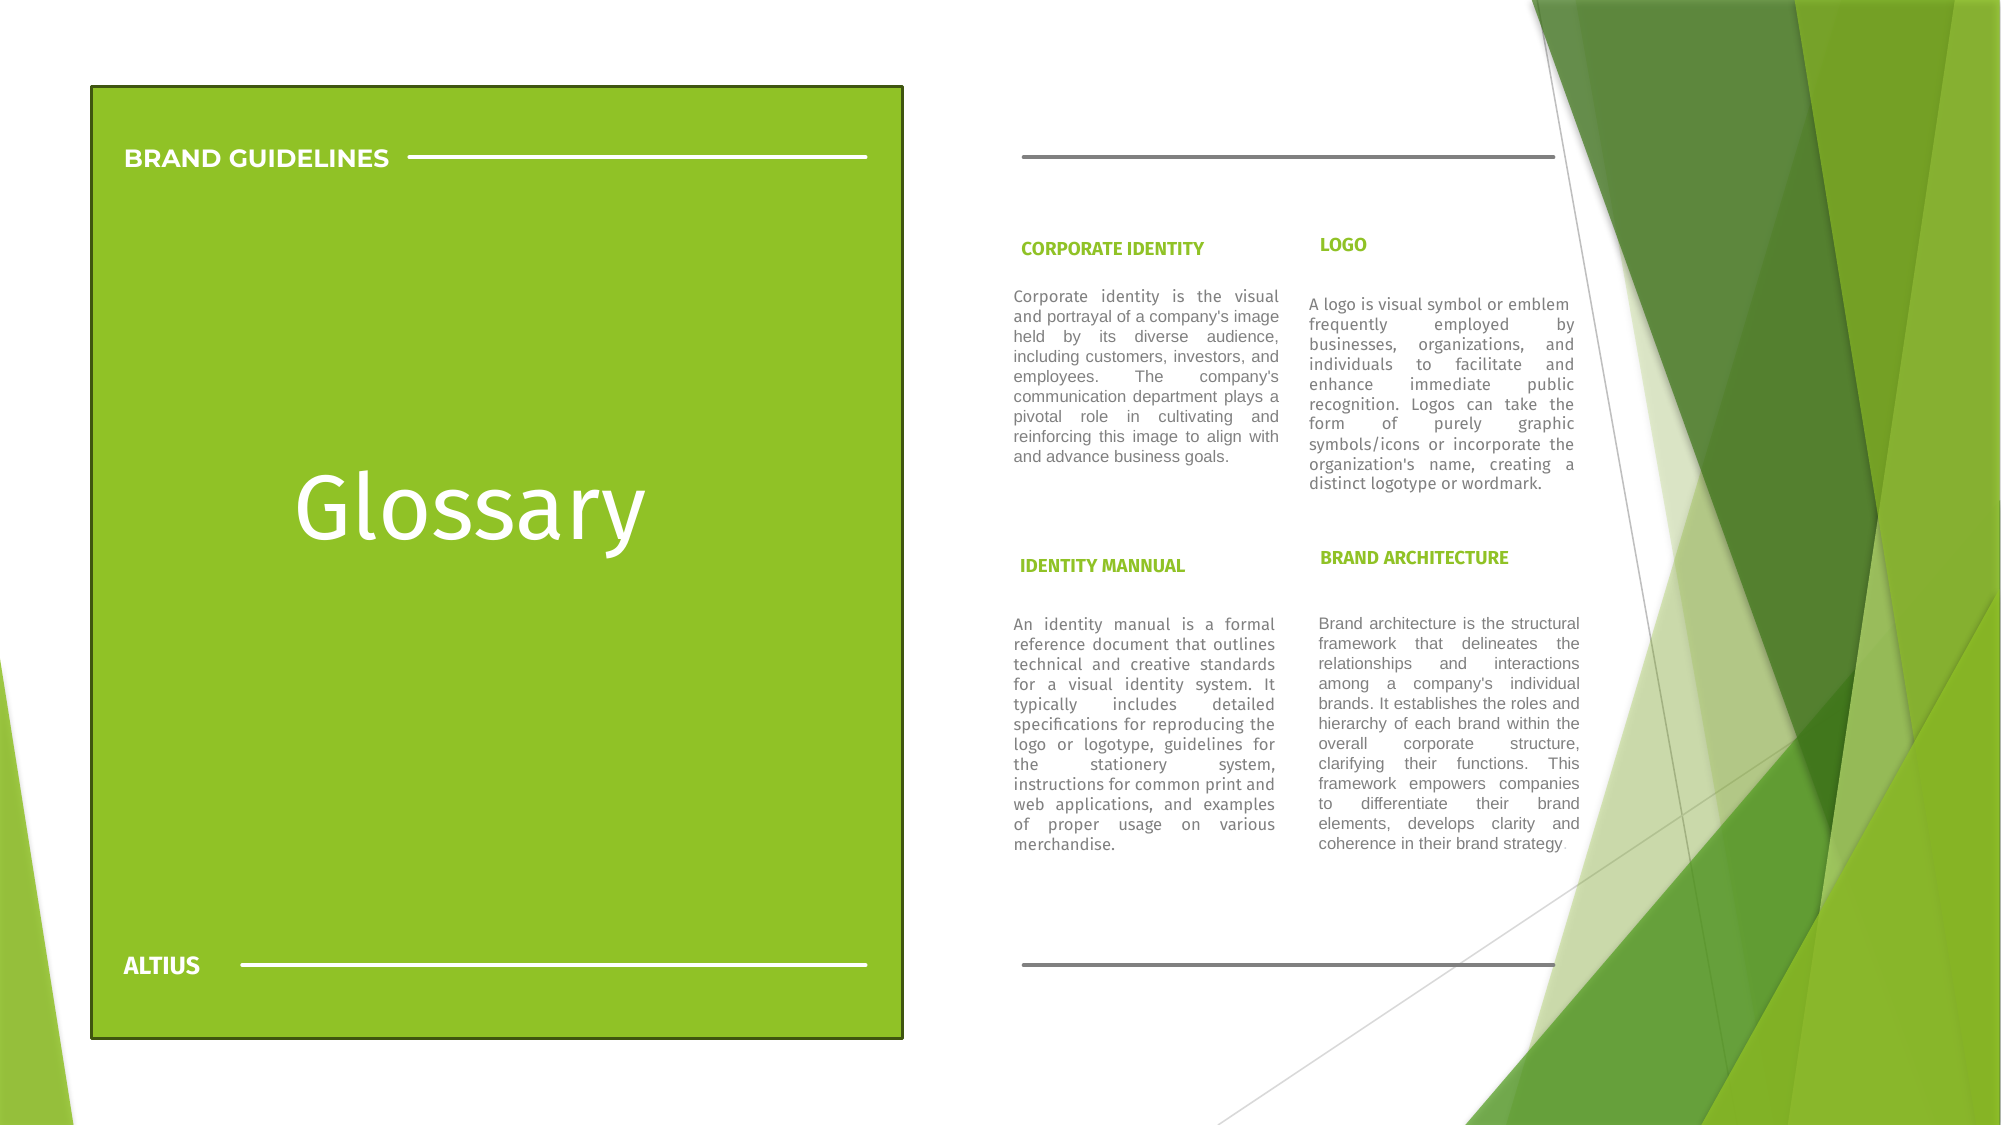

BRAND GUIDELINES

LOGO
CORPORATE IDENTITY
Corporate identity is the visual and portrayal of a company's image held by its diverse audience, including customers, investors, and employees. The company's communication department plays a pivotal role in cultivating and reinforcing this image to align with and advance business goals.
A logo is visual symbol or emblem
frequently employed by businesses, organizations, and individuals to facilitate and enhance immediate public recognition. Logos can take the form of purely graphic symbols/icons or incorporate the organization's name, creating a distinct logotype or wordmark.
Glossary
BRAND ARCHITECTURE
IDENTITY MANNUAL
Brand architecture is the structural framework that delineates the relationships and interactions among a company's individual brands. It establishes the roles and hierarchy of each brand within the overall corporate structure, clarifying their functions. This framework empowers companies to differentiate their brand elements, develops clarity and coherence in their brand strategy.
An identity manual is a formal reference document that outlines technical and creative standards for a visual identity system. It typically includes detailed specifications for reproducing the logo or logotype, guidelines for the stationery system, instructions for common print and web applications, and examples of proper usage on various merchandise.
ALTIUS